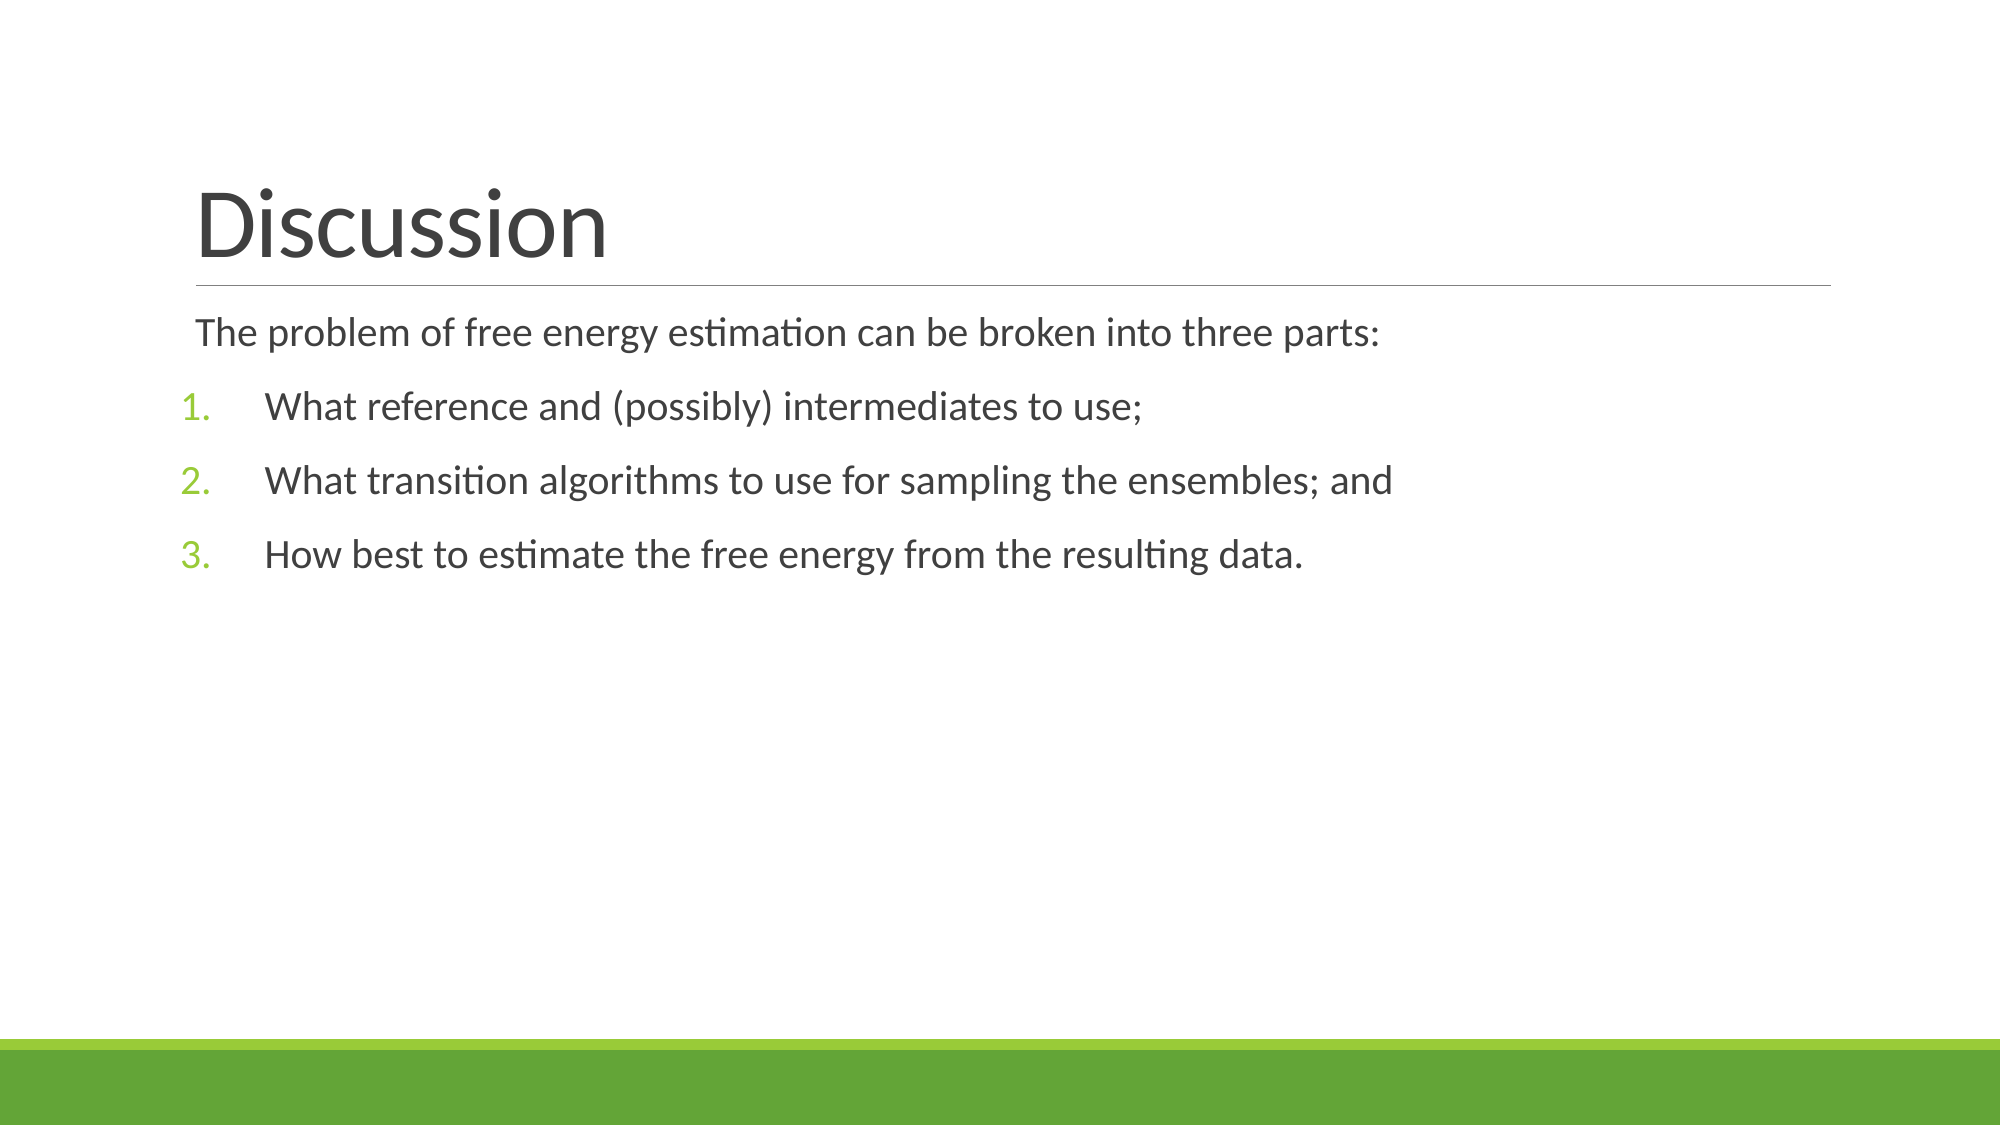

# Discussion
The problem of free energy estimation can be broken into three parts:
 What reference and (possibly) intermediates to use;
 What transition algorithms to use for sampling the ensembles; and
 How best to estimate the free energy from the resulting data.